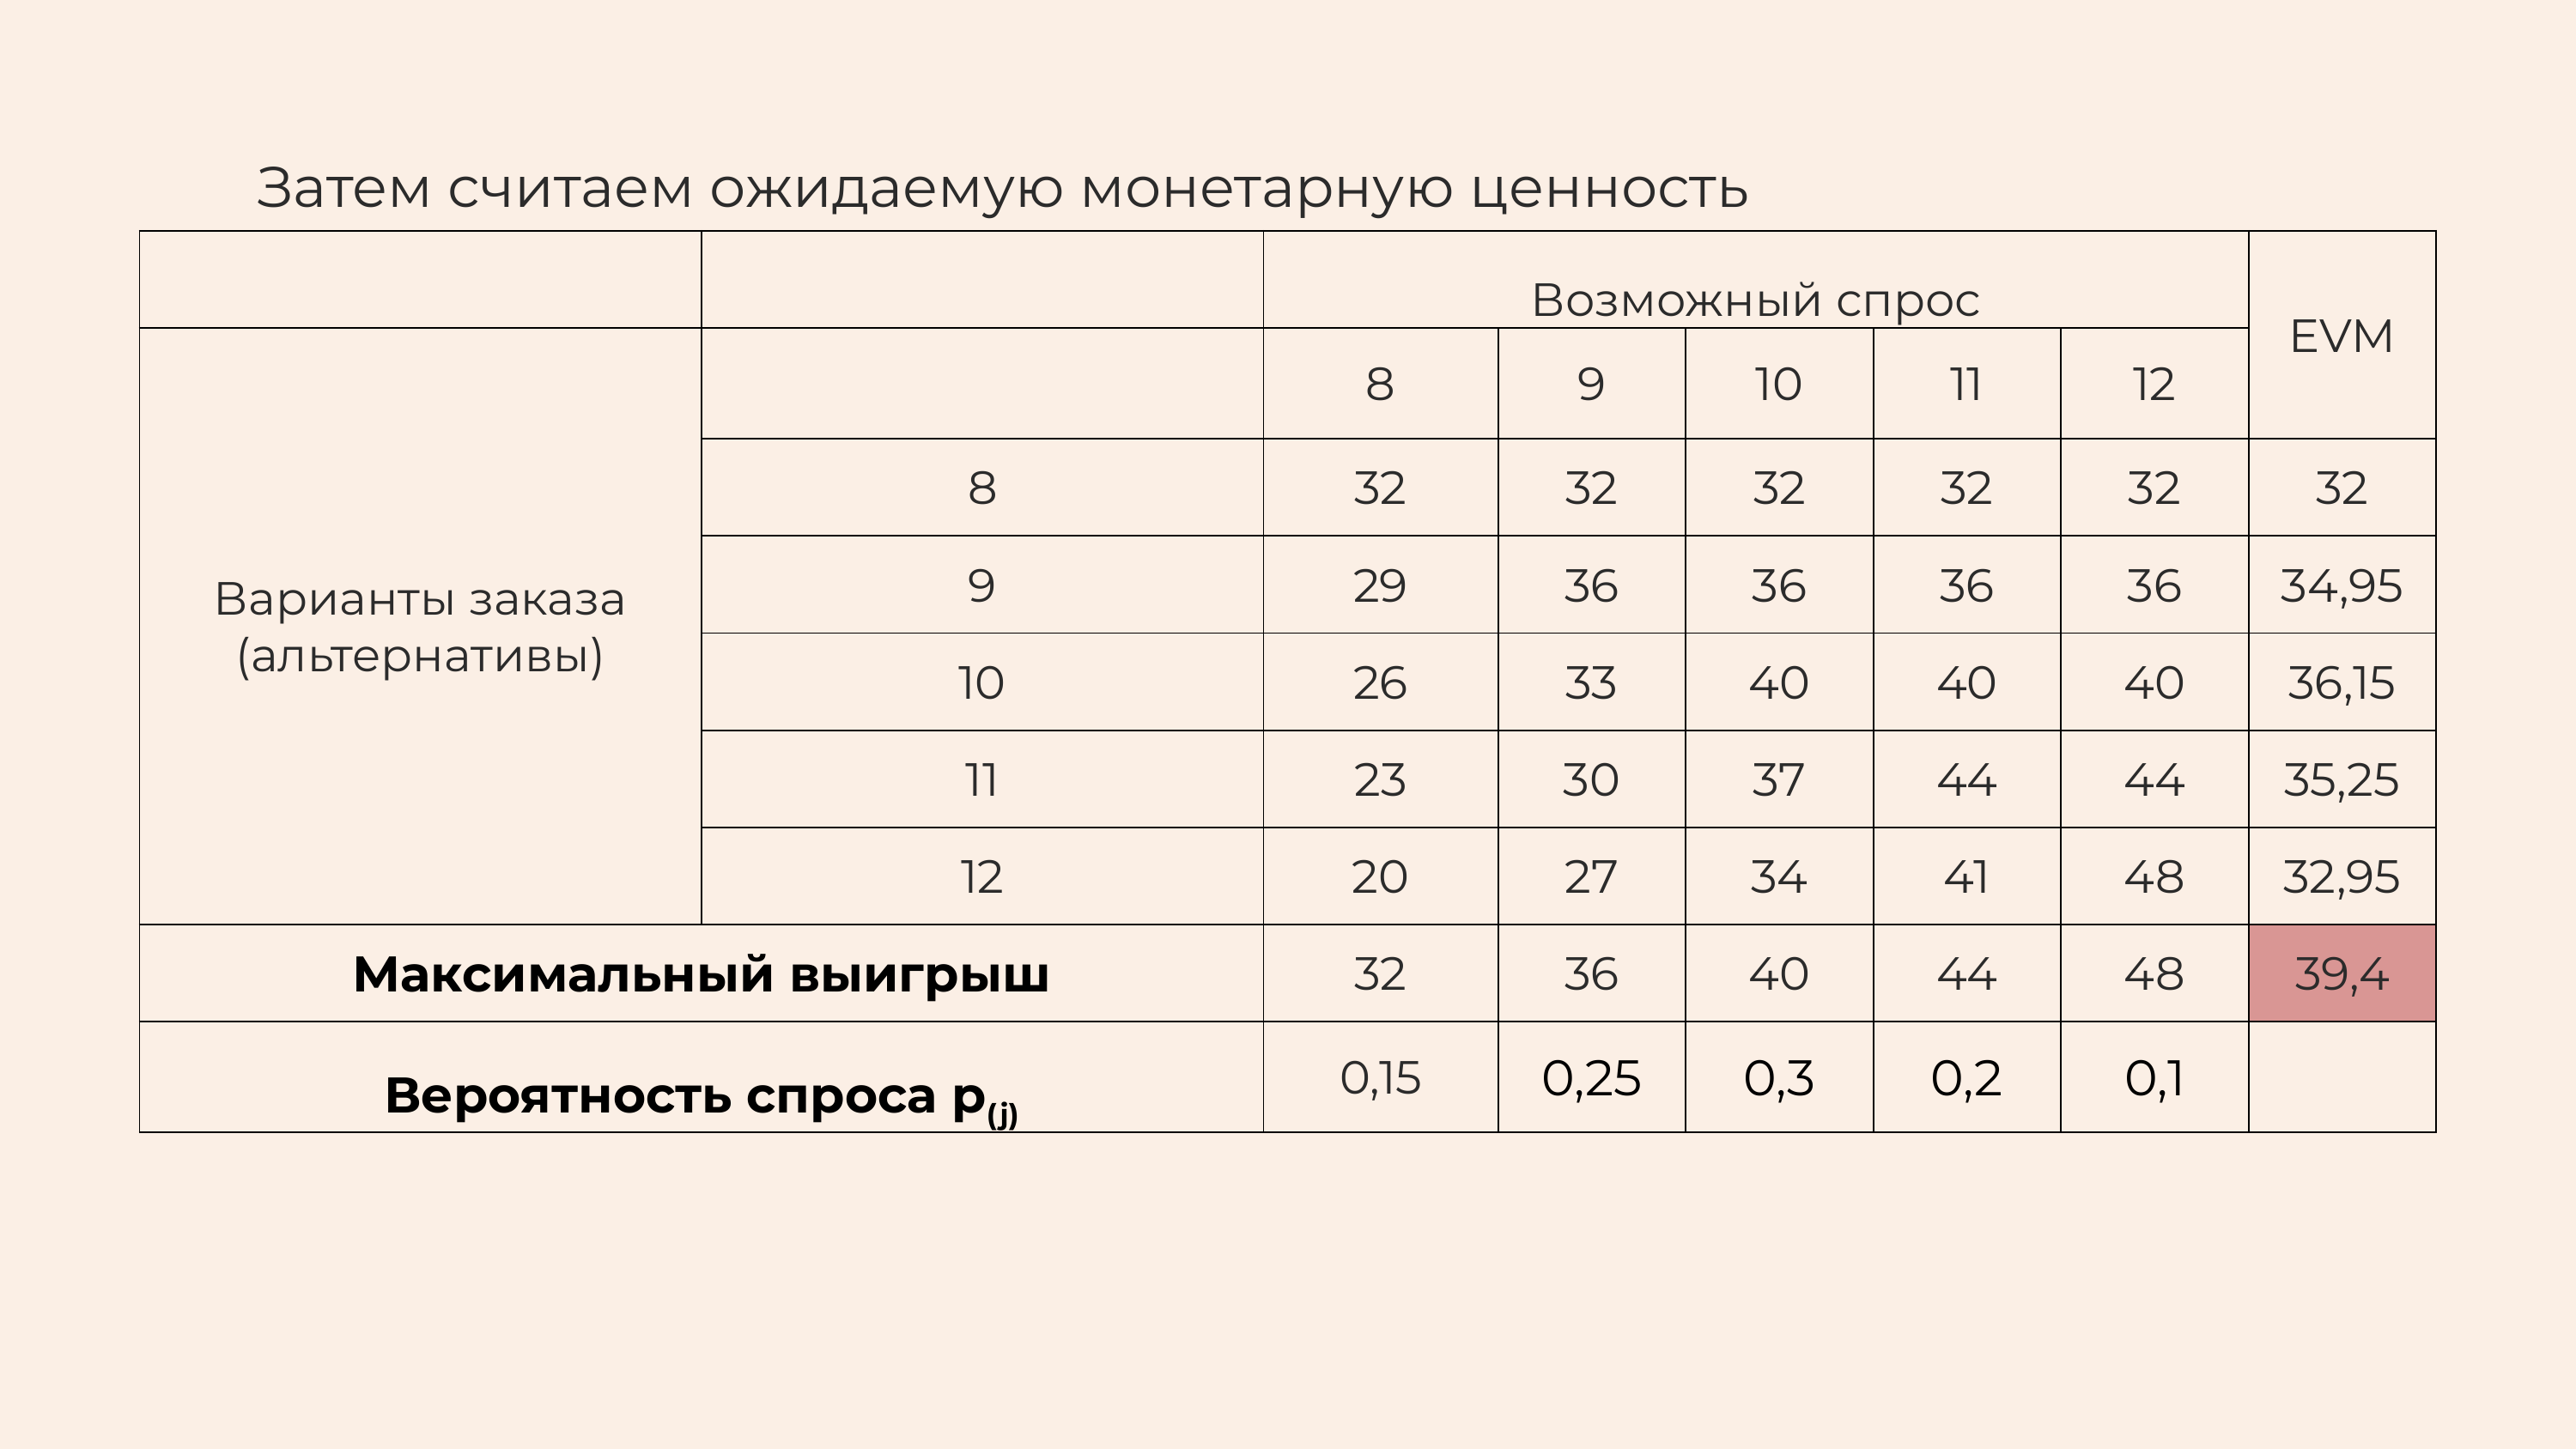

Затем считаем ожидаемую монетарную ценность
|  |  | Возможный спрос |  |  |  |  | EVM |
| --- | --- | --- | --- | --- | --- | --- | --- |
| Варианты заказа (альтернативы) |  | 8 | 9 | 10 | 11 | 12 |  |
|  | 8 | 32 | 32 | 32 | 32 | 32 | 32 |
|  | 9 | 29 | 36 | 36 | 36 | 36 | 34,95 |
|  | 10 | 26 | 33 | 40 | 40 | 40 | 36,15 |
|  | 11 | 23 | 30 | 37 | 44 | 44 | 35,25 |
|  | 12 | 20 | 27 | 34 | 41 | 48 | 32,95 |
| Максимальный выигрыш |  | 32 | 36 | 40 | 44 | 48 | 39,4 |
| Вероятность спроса p(j) |  | 0,15 | 0,25 | 0,3 | 0,2 | 0,1 |  |